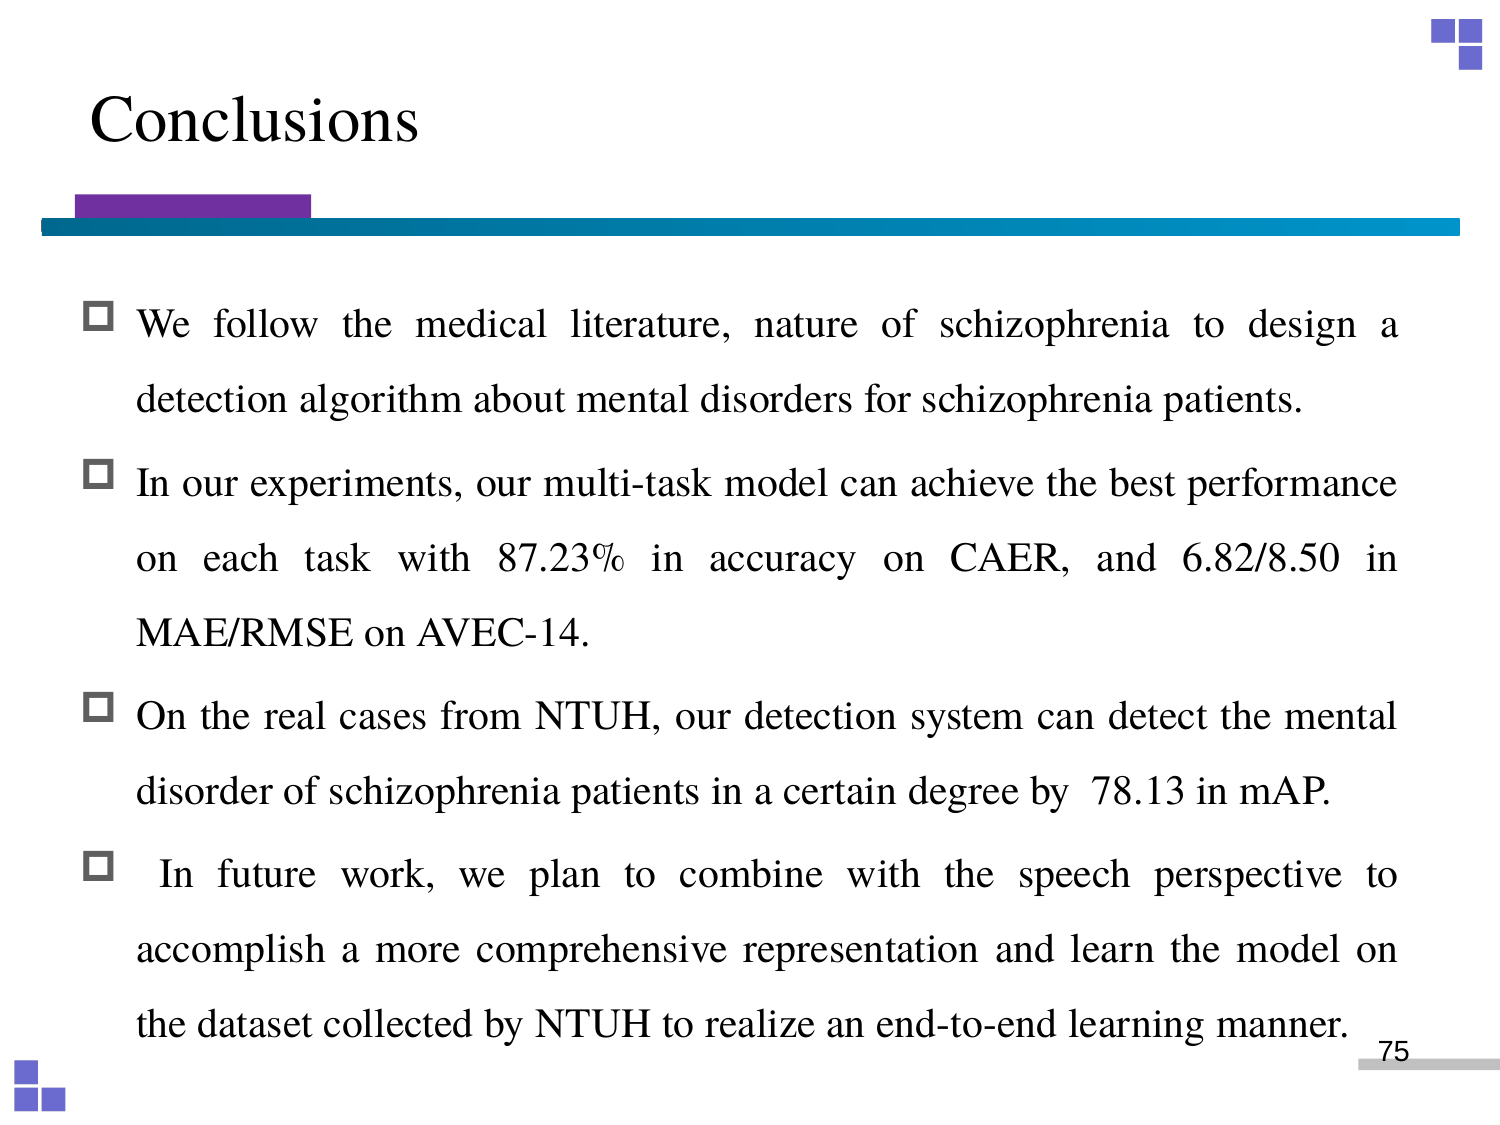

# Conclusions
We follow the medical literature, nature of schizophrenia to design a detection algorithm about mental disorders for schizophrenia patients.
In our experiments, our multi-task model can achieve the best performance on each task with 87.23% in accuracy on CAER, and 6.82/8.50 in MAE/RMSE on AVEC-14.
On the real cases from NTUH, our detection system can detect the mental disorder of schizophrenia patients in a certain degree by  78.13 in mAP.
 In future work, we plan to combine with the speech perspective to accomplish a more comprehensive representation and learn the model on the dataset collected by NTUH to realize an end-to-end learning manner.
75